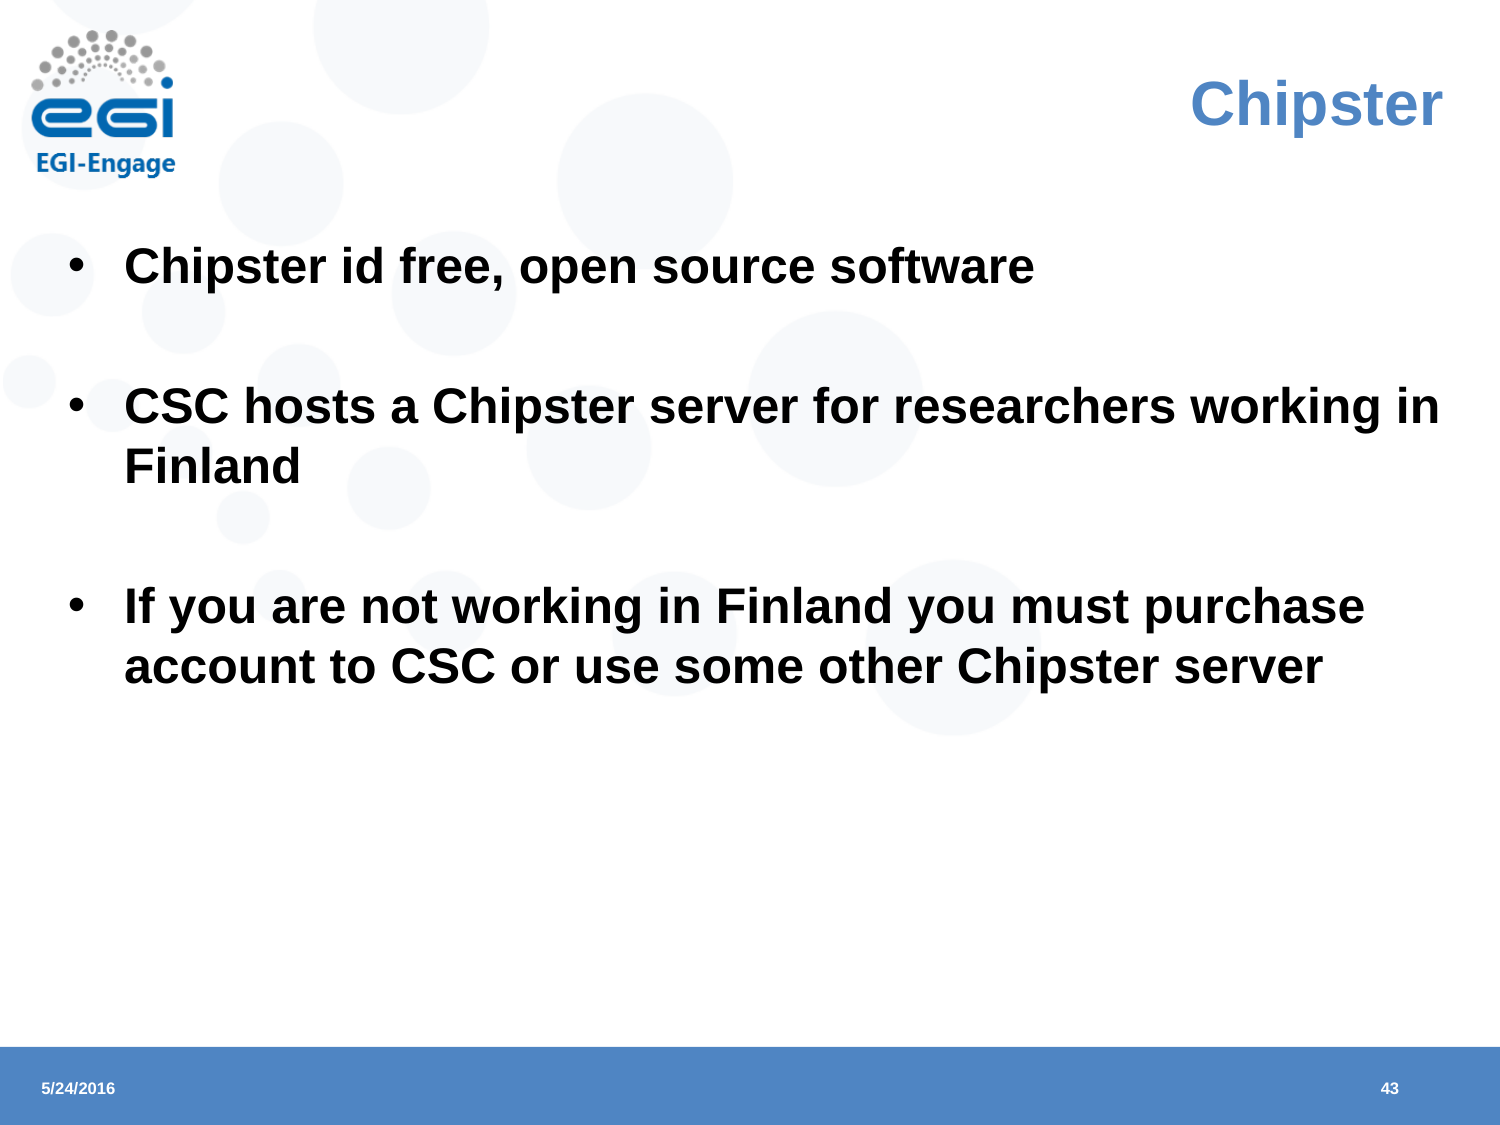

Chipster
Chipster id free, open source software

CSC hosts a Chipster server for researchers working in Finland

If you are not working in Finland you must purchase account to CSC or use some other Chipster server